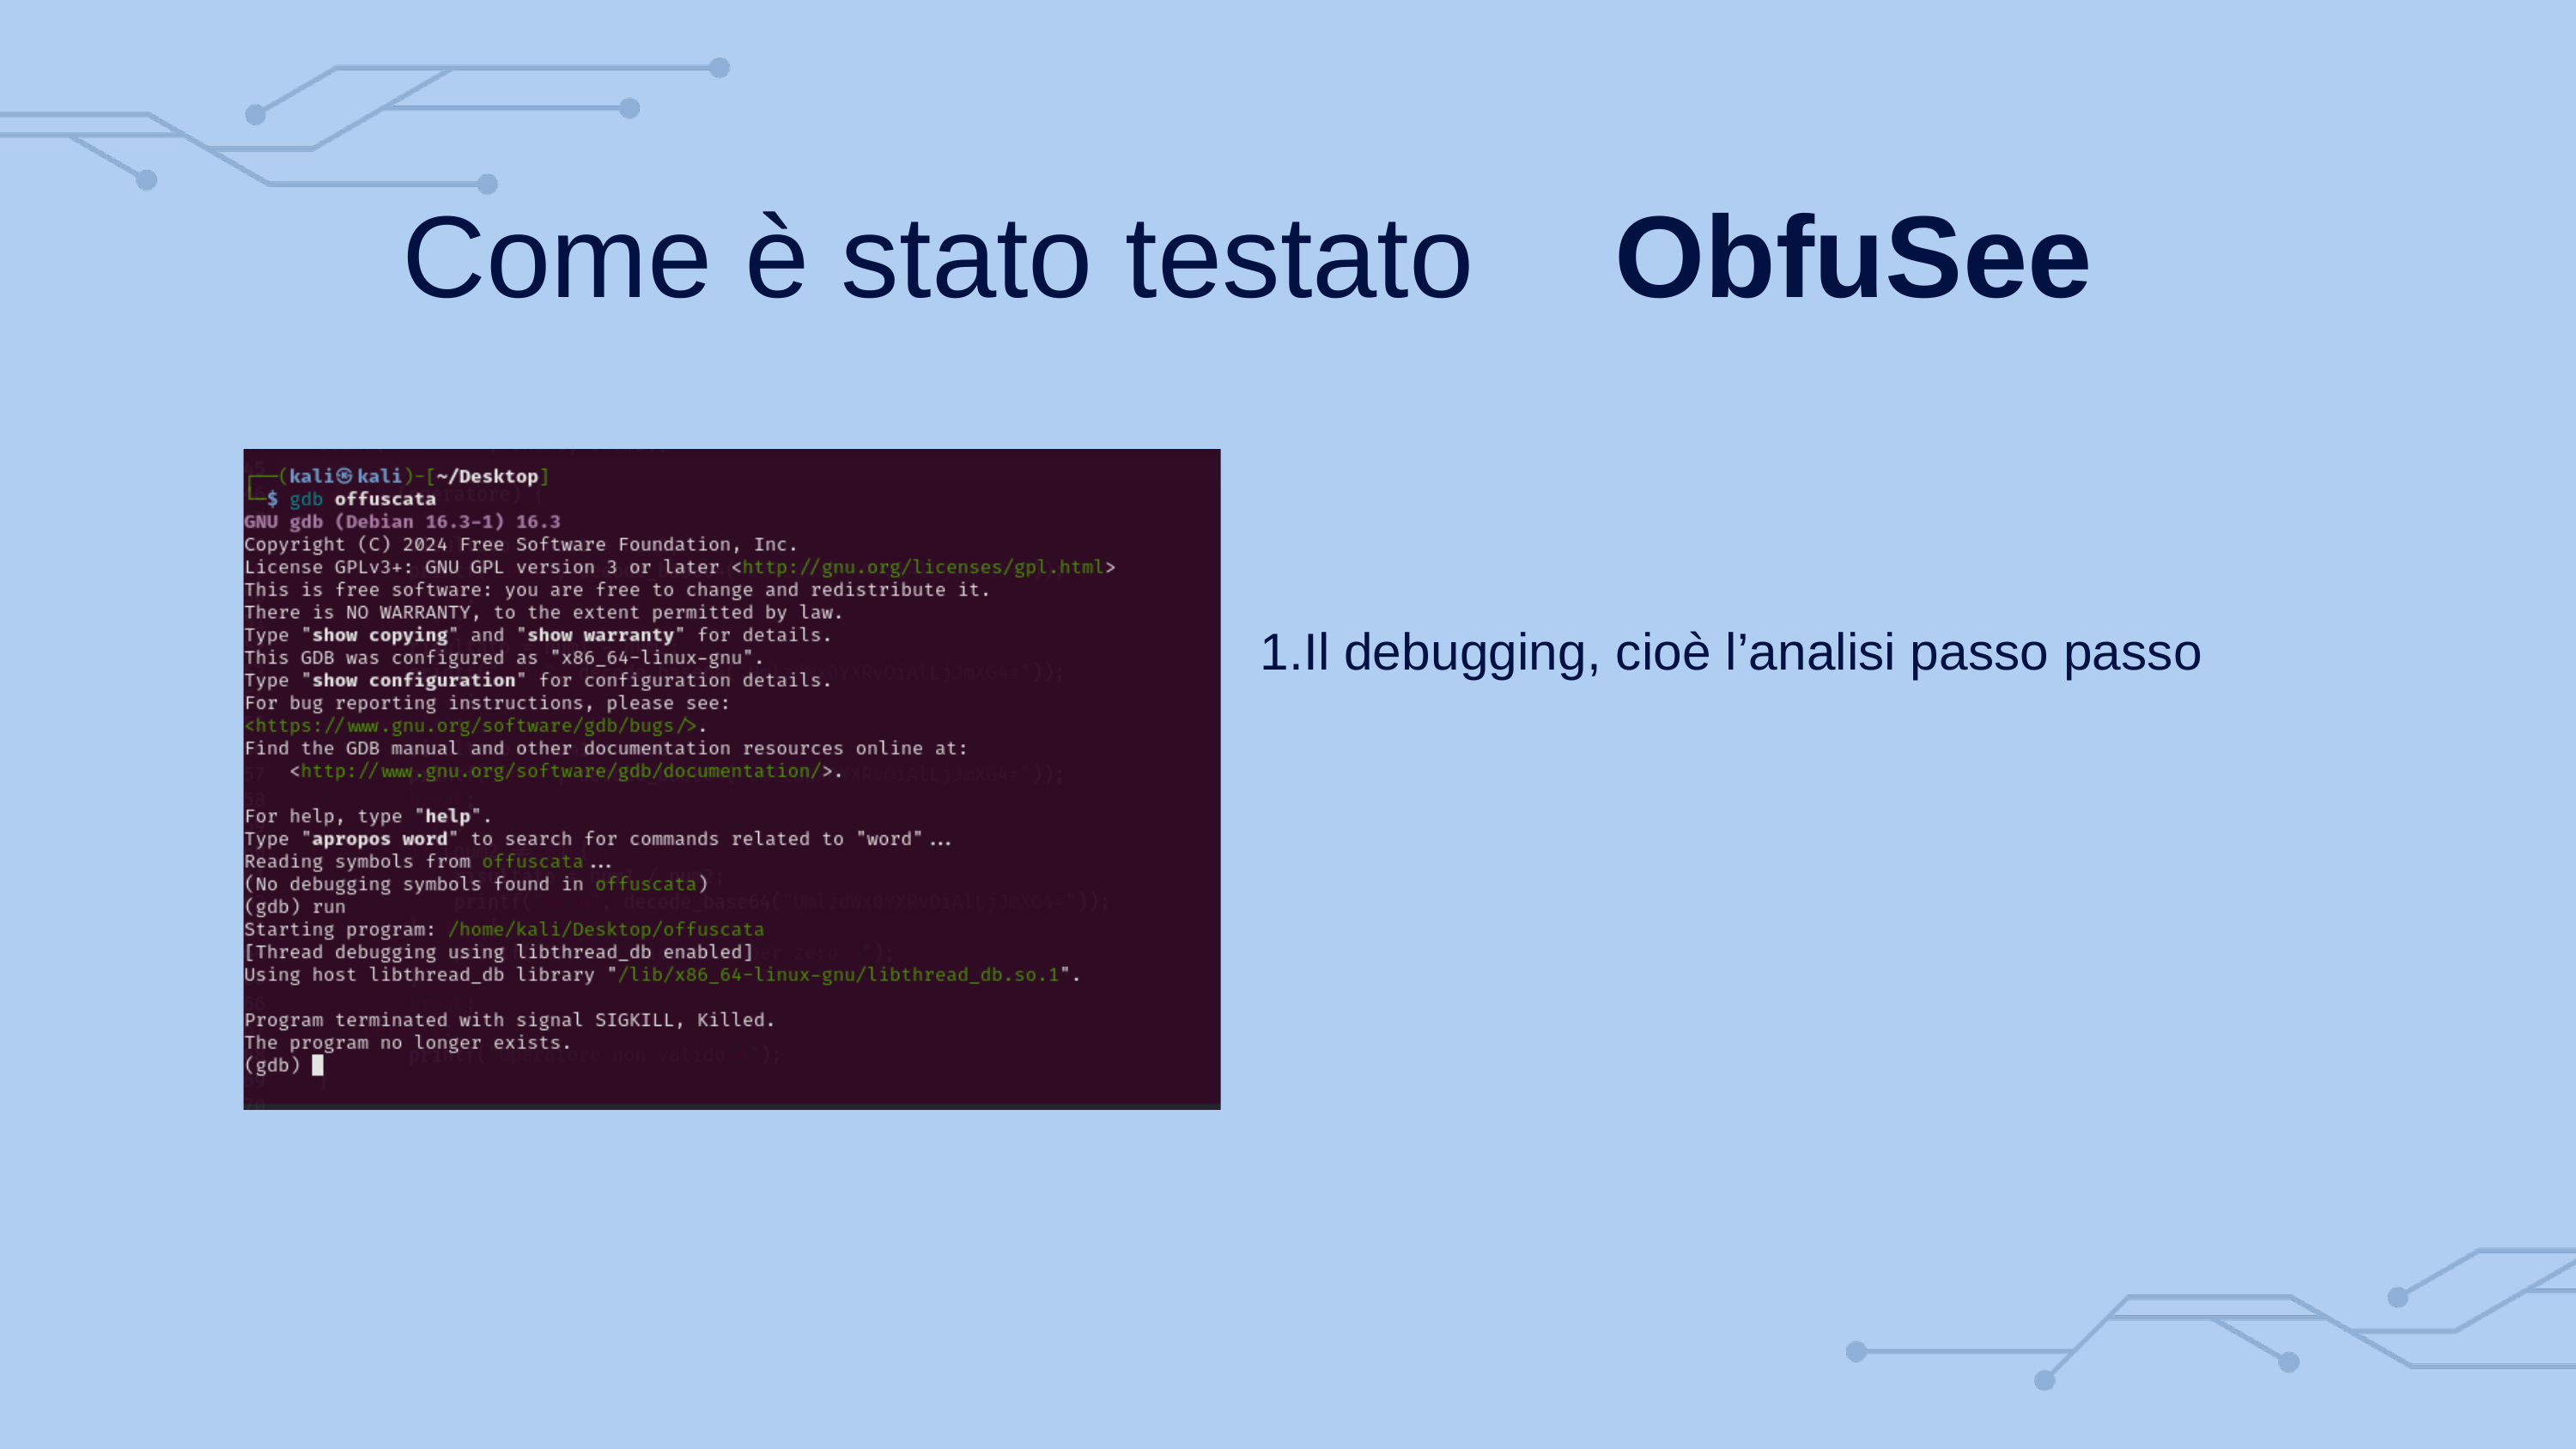

ObfuSee
Come è stato testato

1.Il debugging, cioè l’analisi passo passo